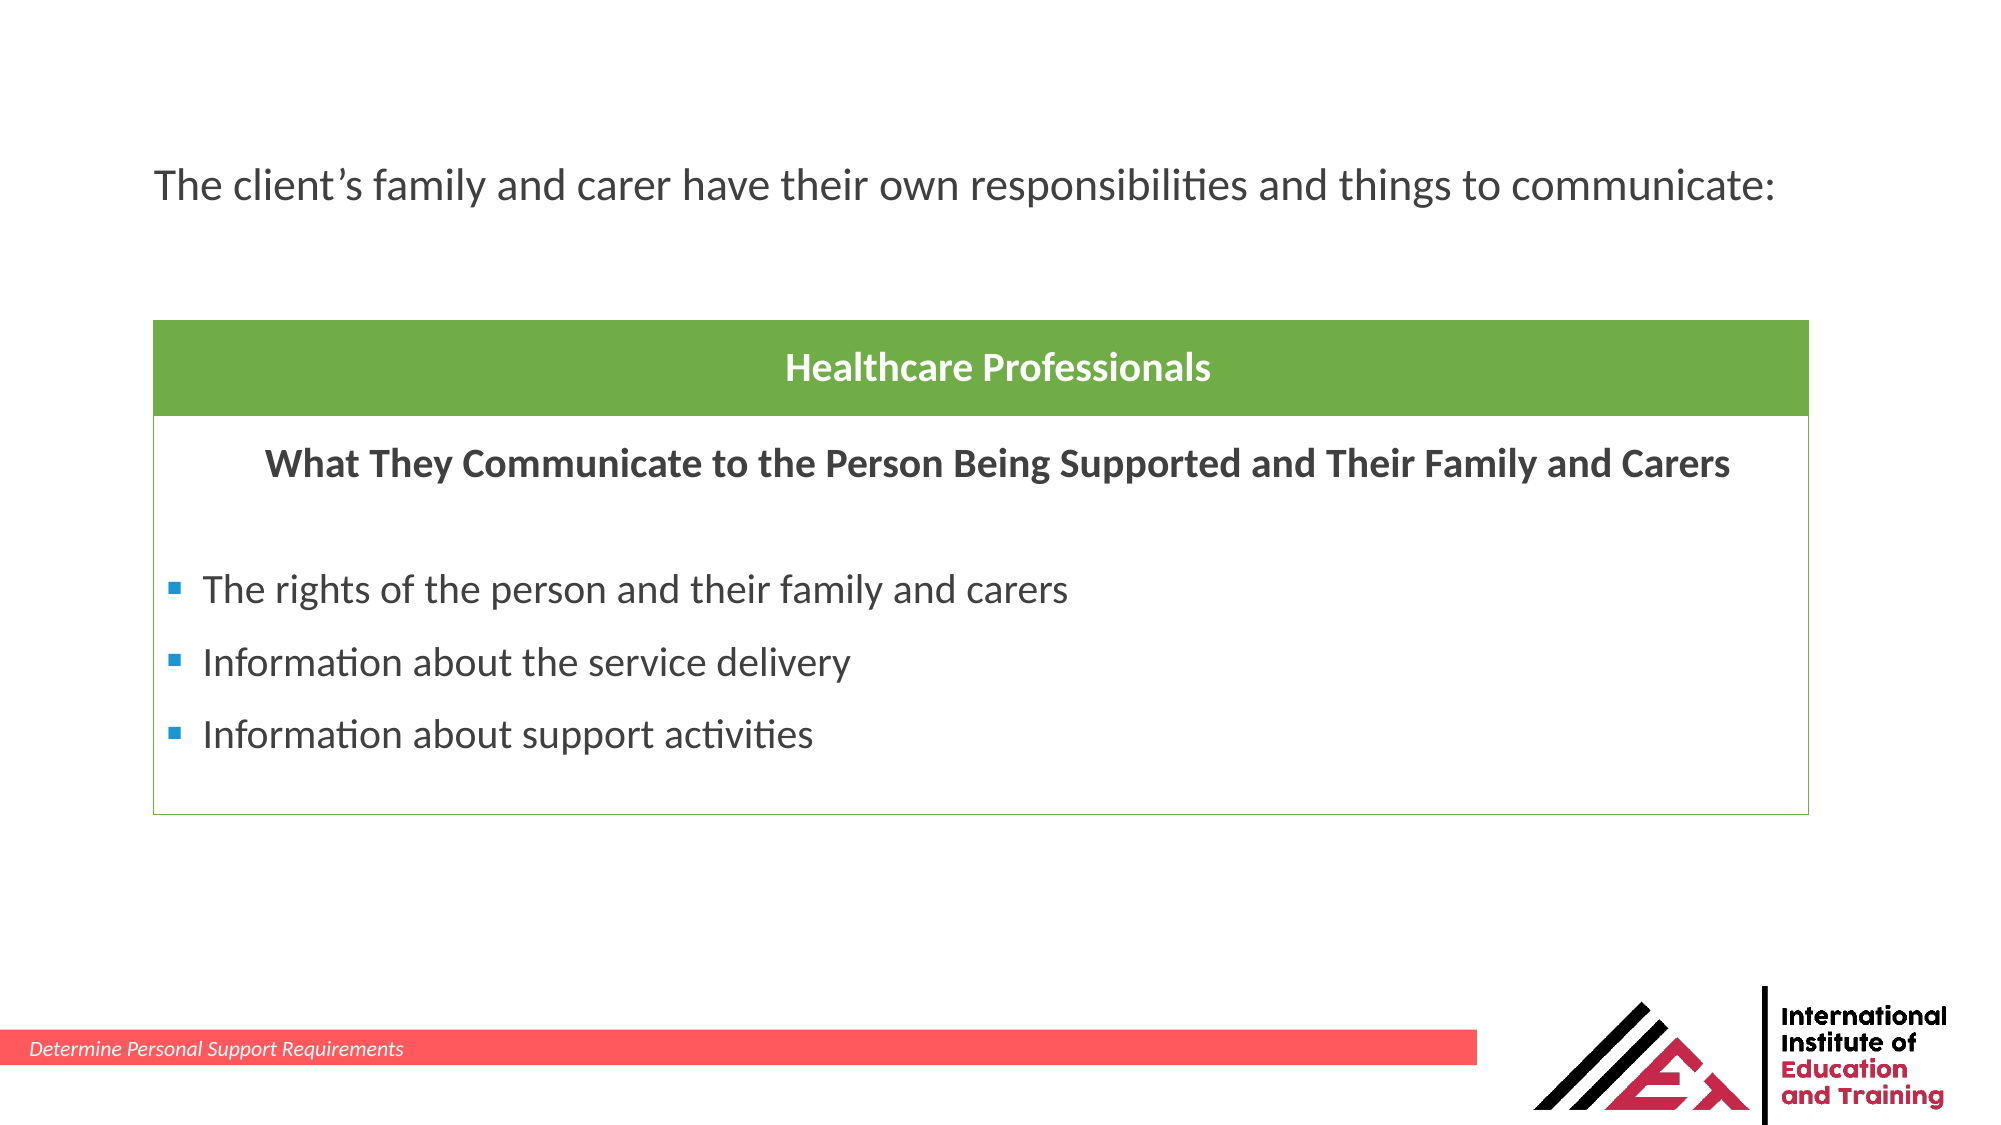

The client’s family and carer have their own responsibilities and things to communicate:
| Healthcare Professionals |
| --- |
| What They Communicate to the Person Being Supported and Their Family and Carers |
| The rights of the person and their family and carers Information about the service delivery Information about support activities |
Determine Personal Support Requirements